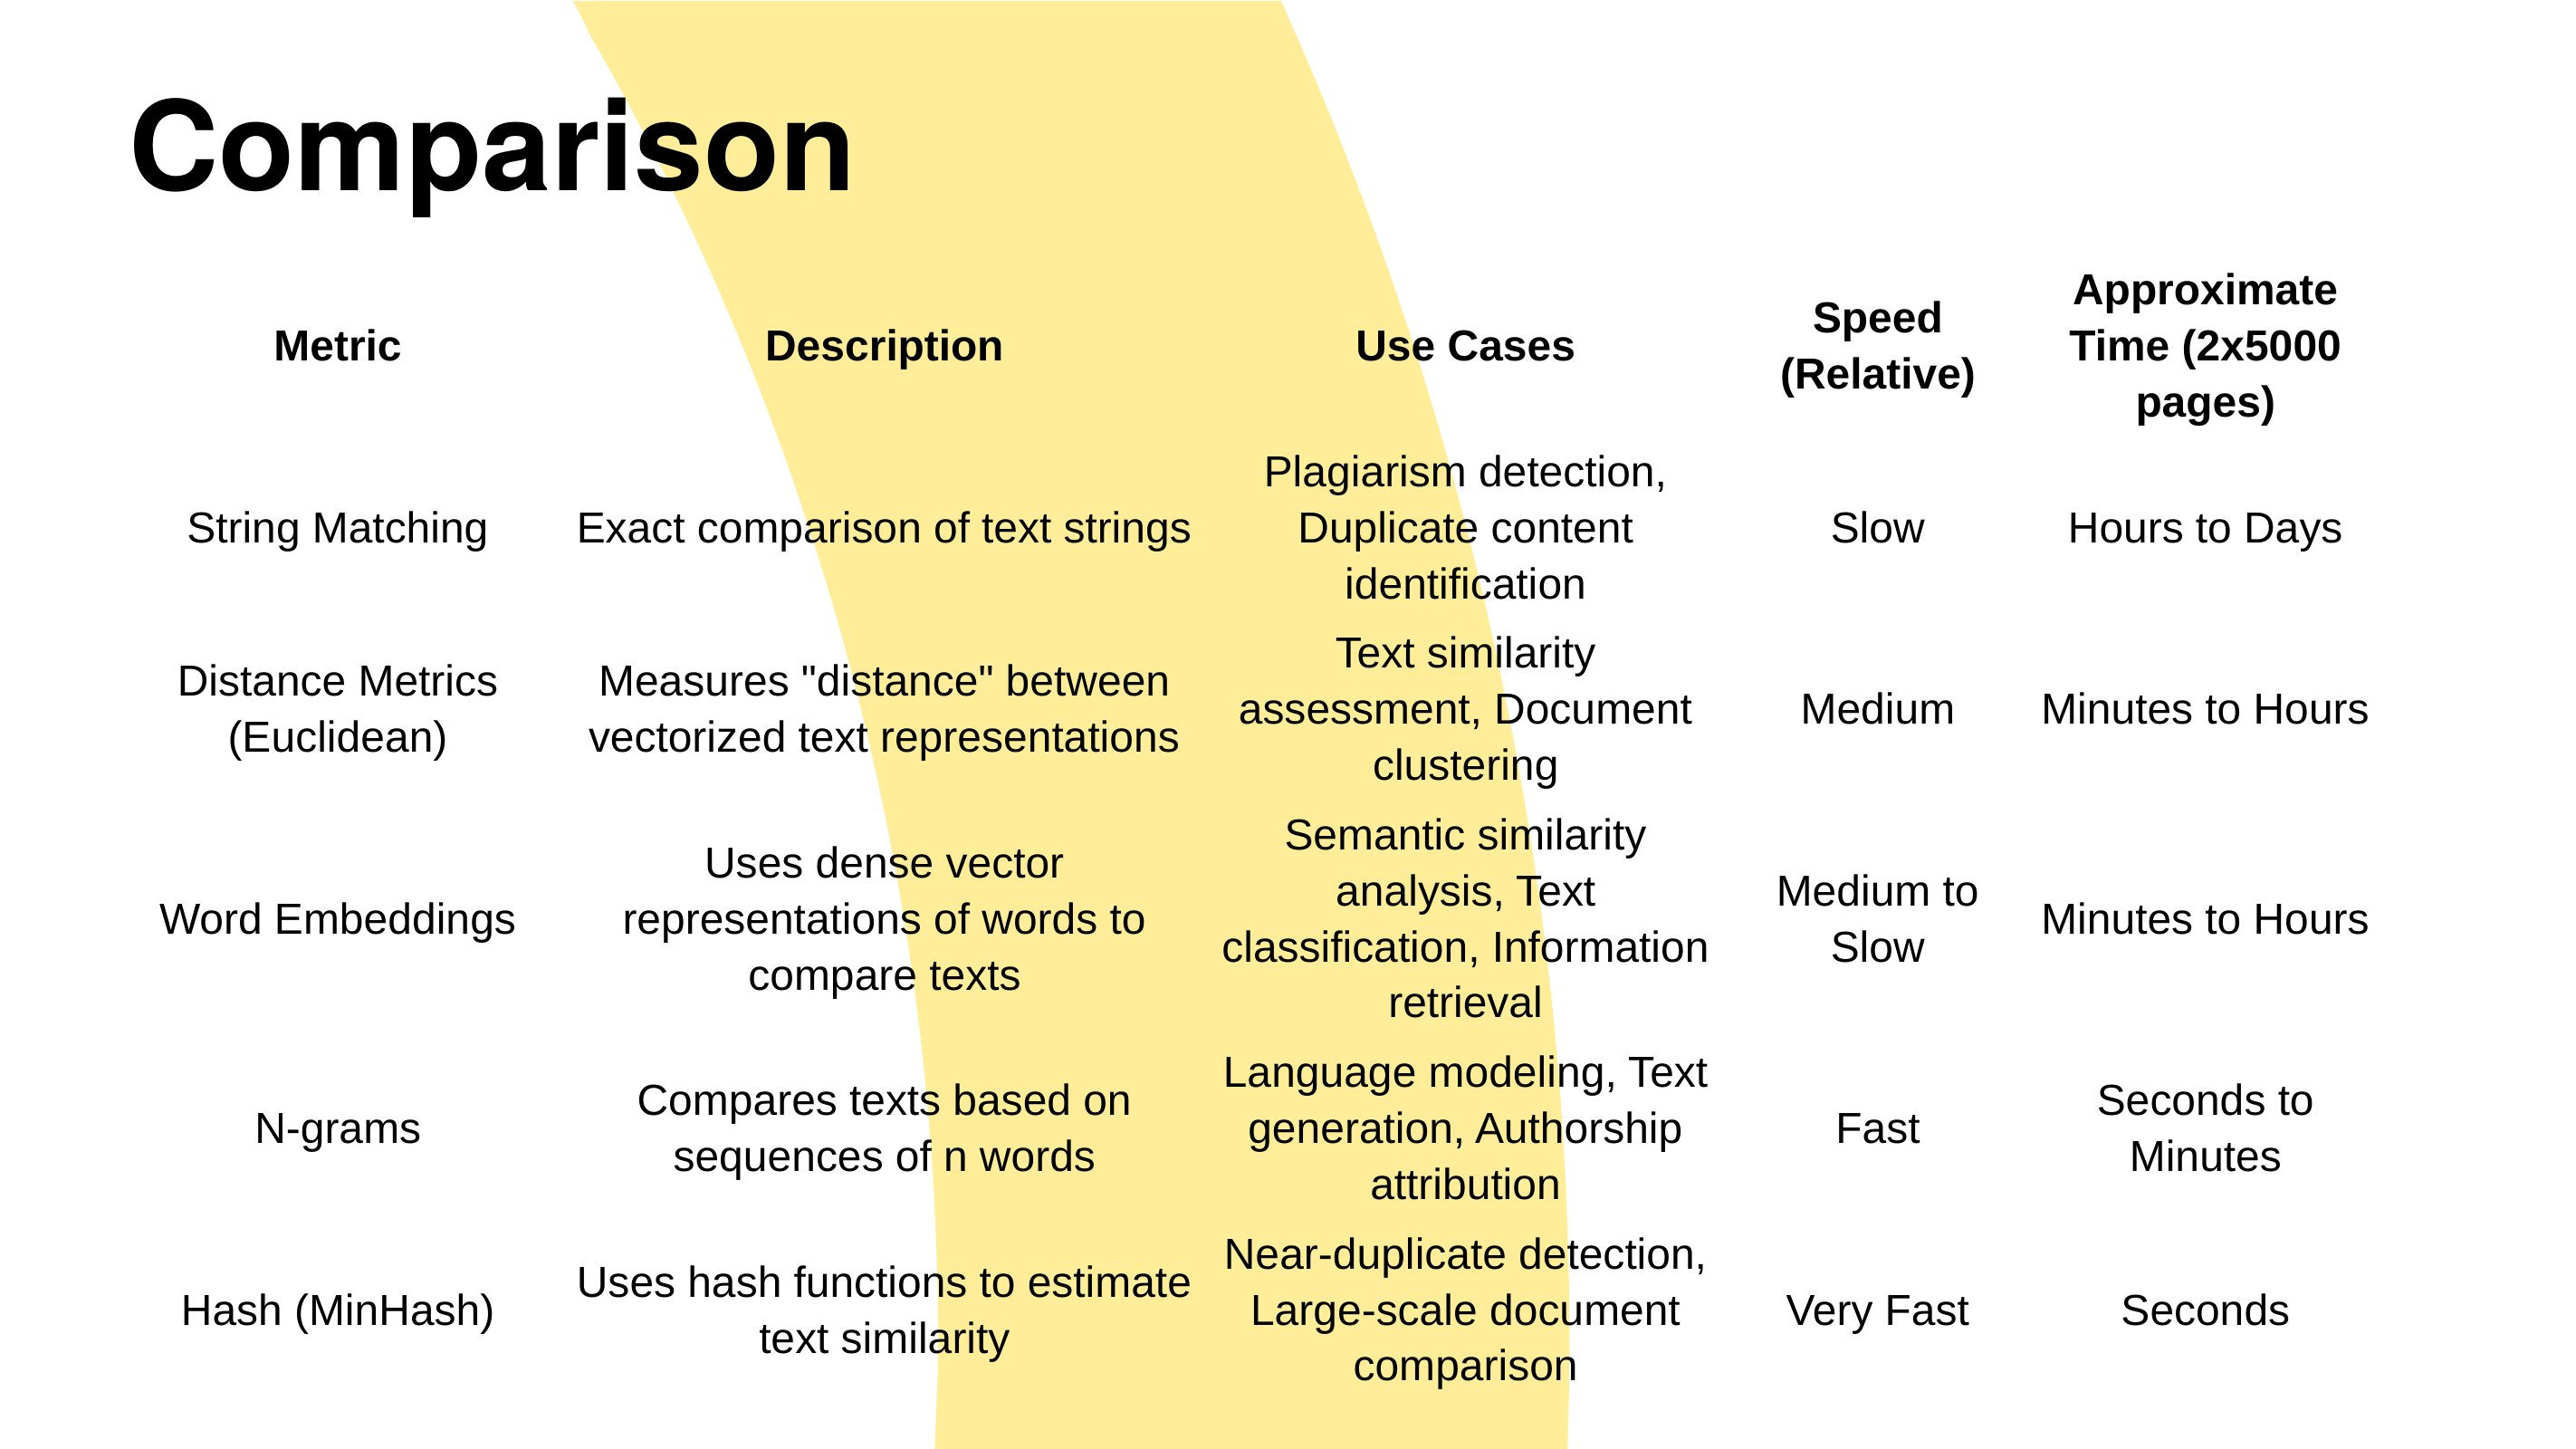

# Comparison
| Metric | Description | Use Cases | Speed (Relative) | Approximate Time (2x5000 pages) |
| --- | --- | --- | --- | --- |
| String Matching | Exact comparison of text strings | Plagiarism detection, Duplicate content identification | Slow | Hours to Days |
| Distance Metrics (Euclidean) | Measures "distance" between vectorized text representations | Text similarity assessment, Document clustering | Medium | Minutes to Hours |
| Word Embeddings | Uses dense vector representations of words to compare texts | Semantic similarity analysis, Text classification, Information retrieval | Medium to Slow | Minutes to Hours |
| N-grams | Compares texts based on sequences of n words | Language modeling, Text generation, Authorship attribution | Fast | Seconds to Minutes |
| Hash (MinHash) | Uses hash functions to estimate text similarity | Near-duplicate detection, Large-scale document comparison | Very Fast | Seconds |